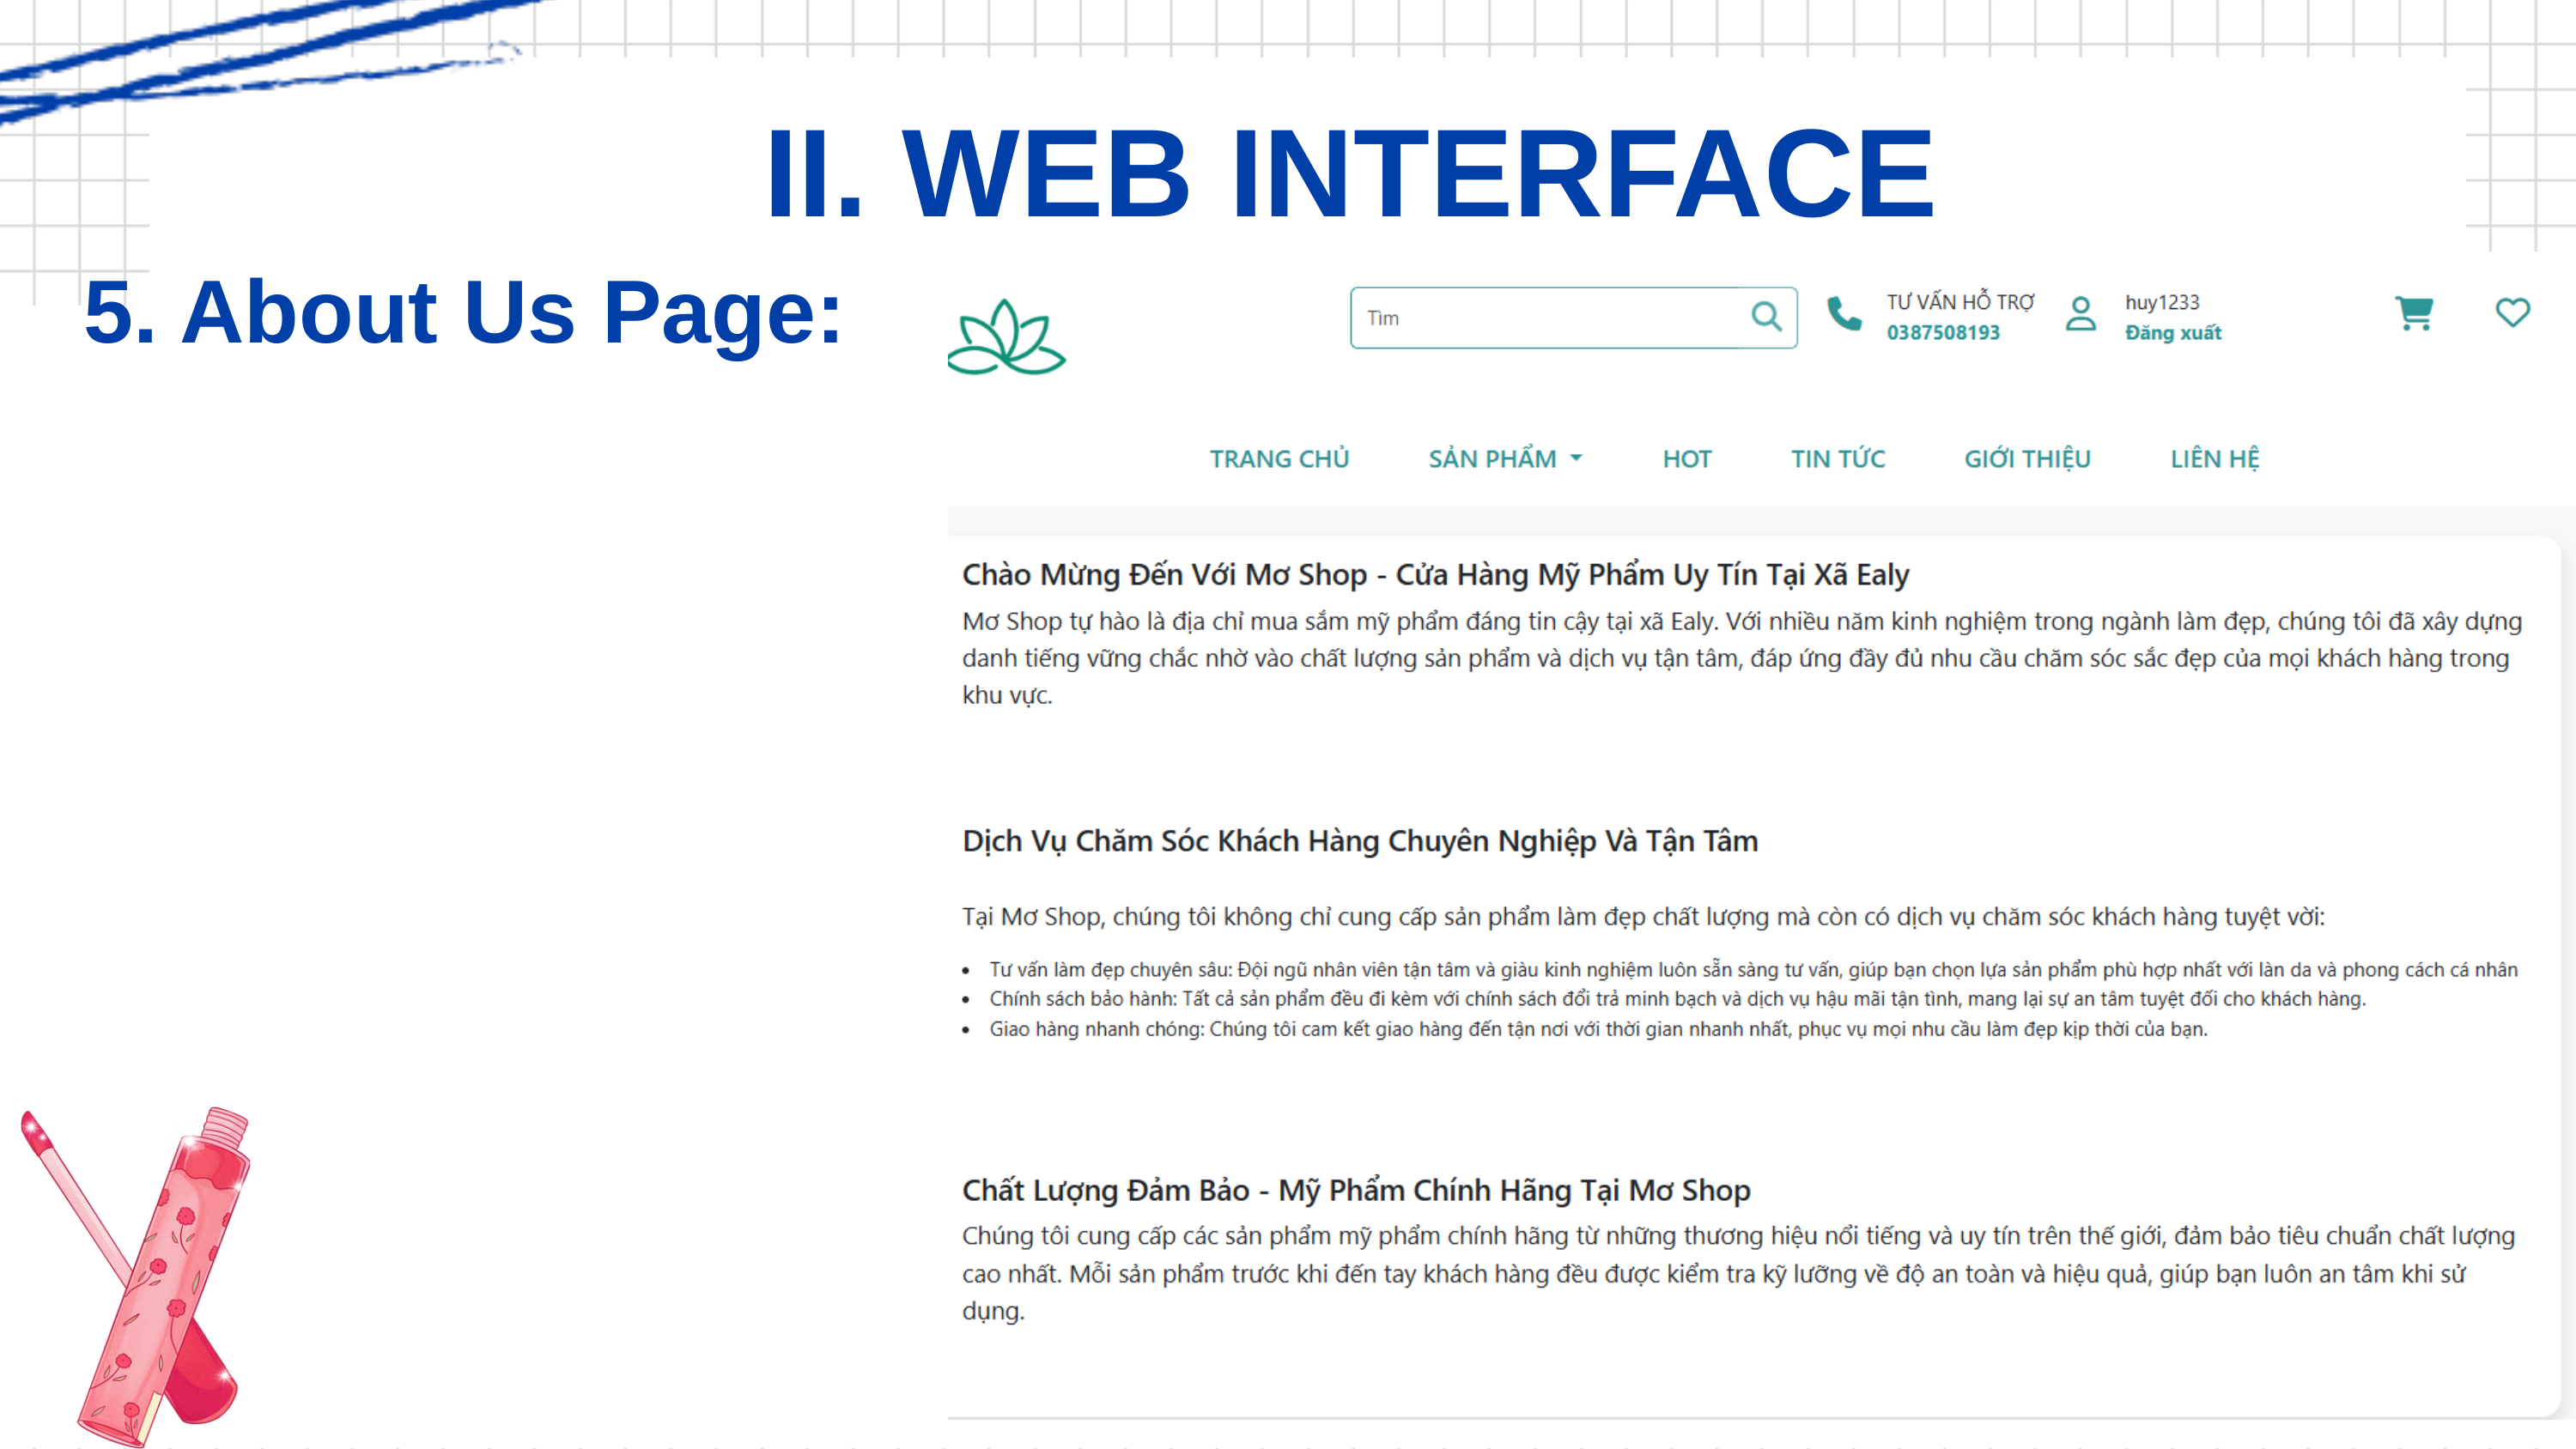

II. WEB INTERFACE
5. About Us Page: